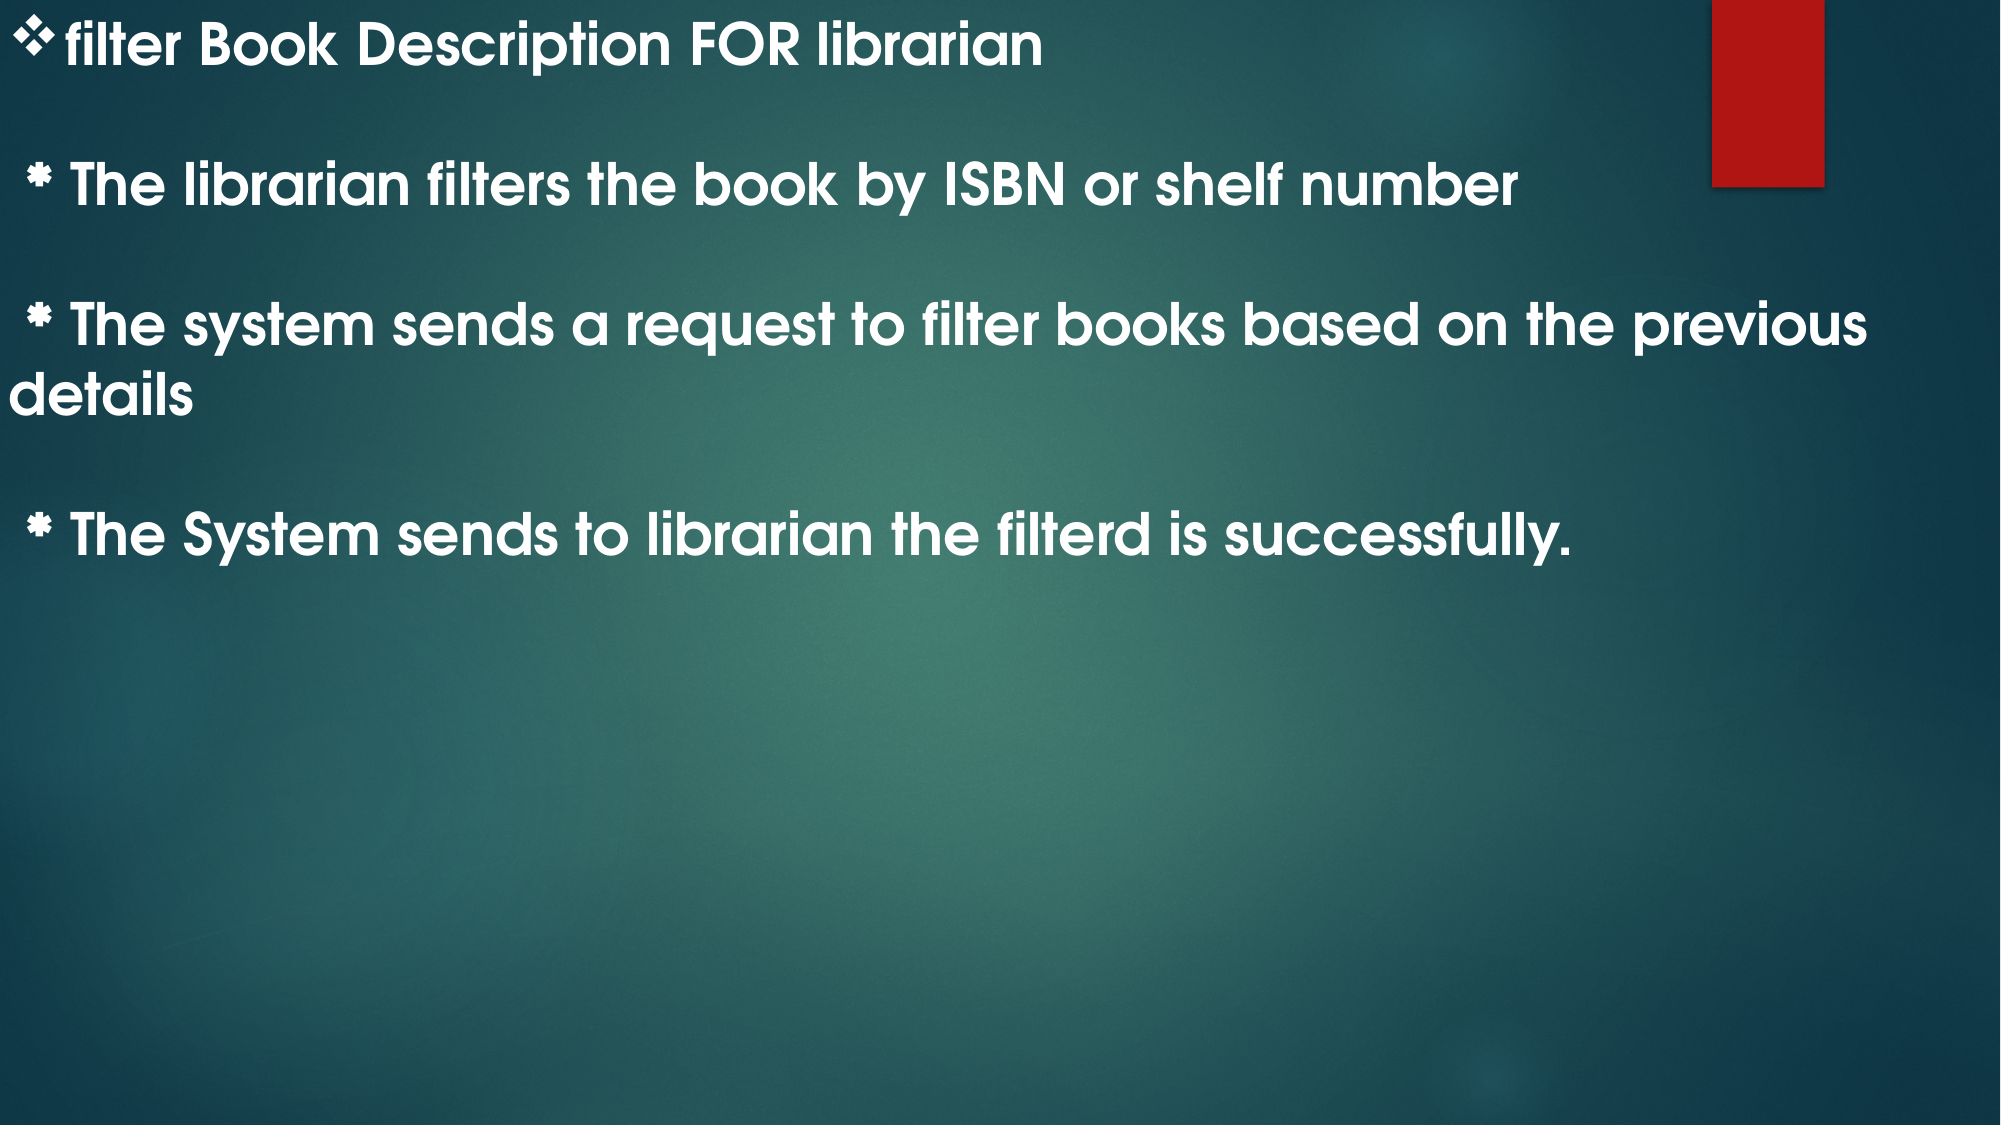

filter Book Description FOR librarian

 * The librarian filters the book by ISBN or shelf number

 * The system sends a request to filter books based on the previous details

 * The System sends to librarian the filterd is successfully.

#